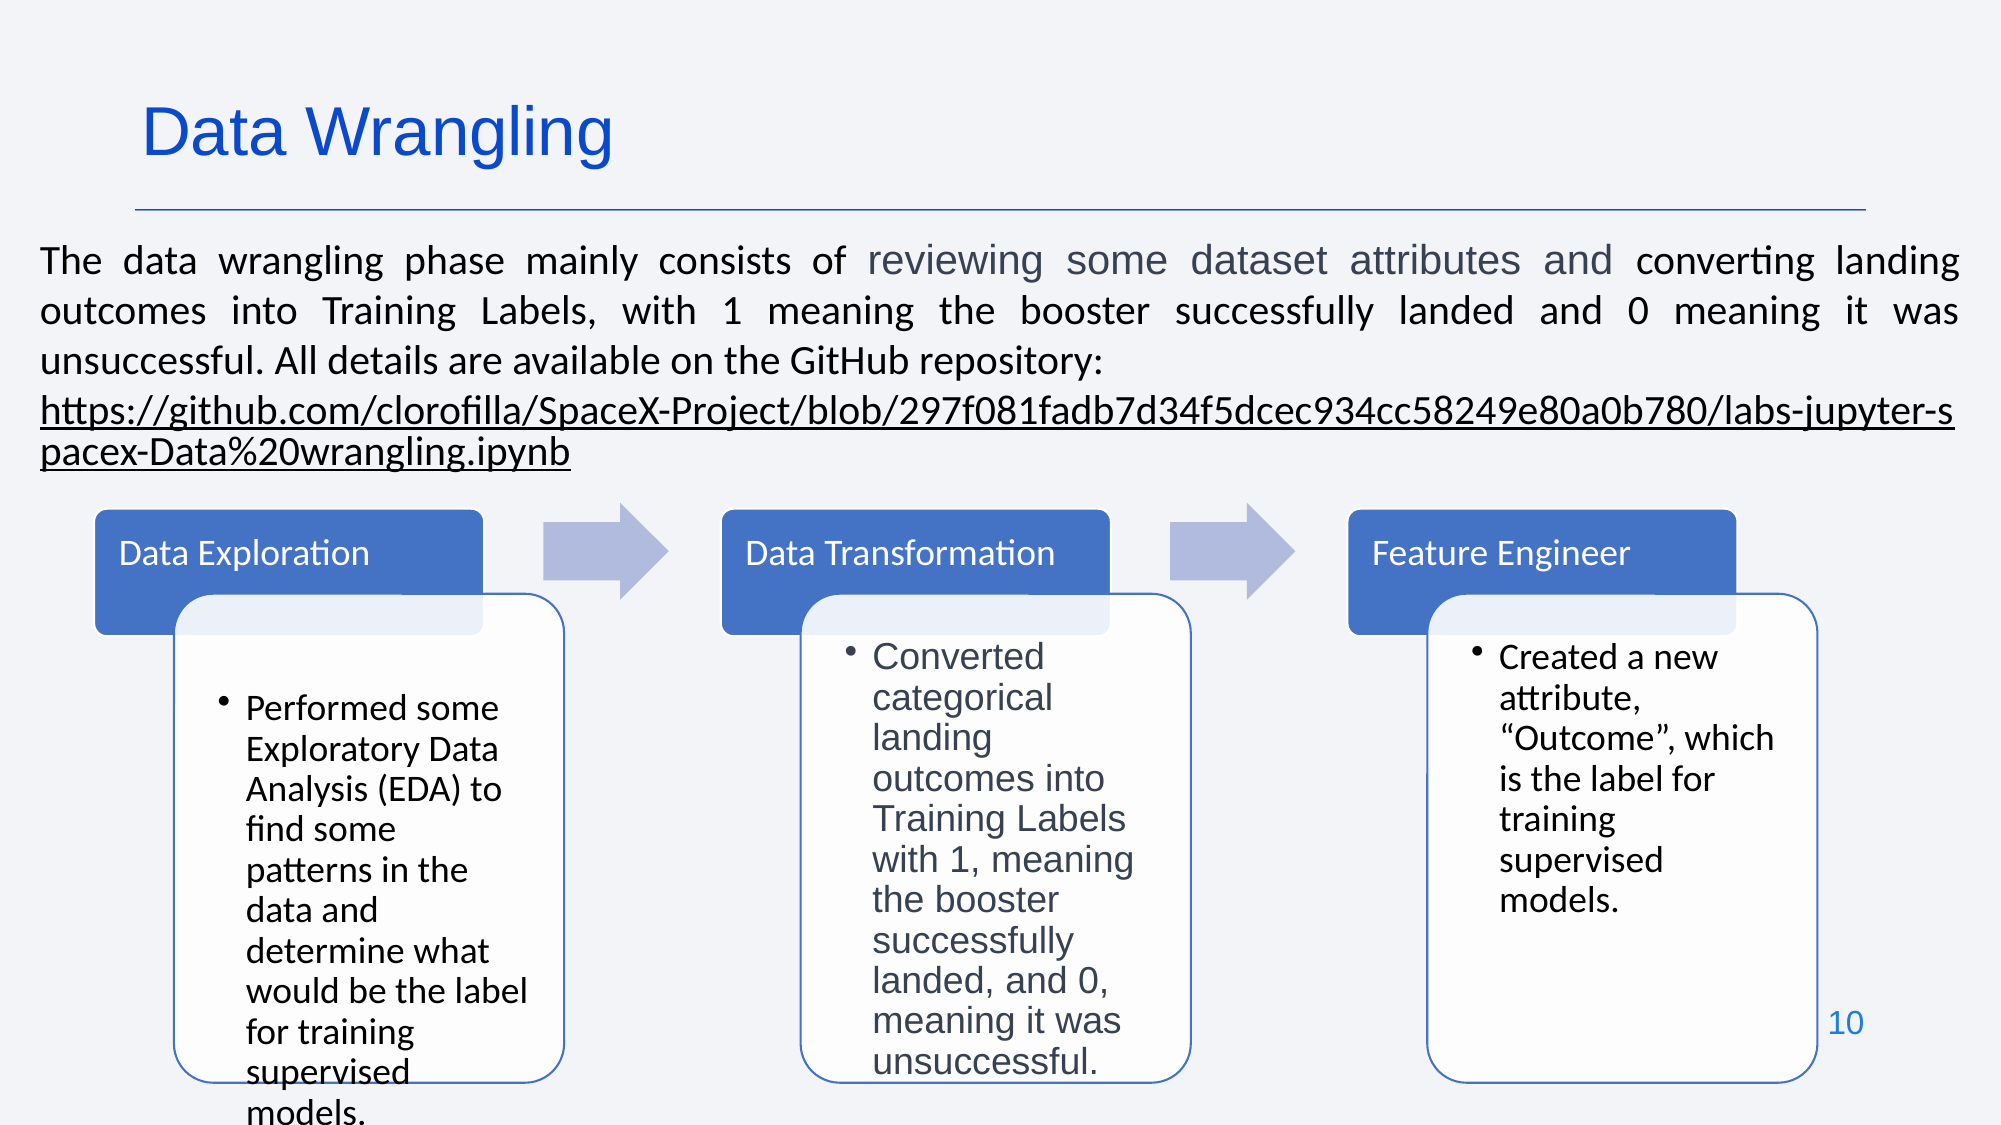

Data Wrangling
The data wrangling phase mainly consists of reviewing some dataset attributes and converting landing outcomes into Training Labels, with 1 meaning the booster successfully landed and 0 meaning it was unsuccessful. All details are available on the GitHub repository:
https://github.com/clorofilla/SpaceX-Project/blob/297f081fadb7d34f5dcec934cc58249e80a0b780/labs-jupyter-spacex-Data%20wrangling.ipynb
Data Exploration

Performed some Exploratory Data Analysis (EDA) to find some patterns in the data and determine what would be the label for training supervised models.

Data Transformation
Converted categorical landing outcomes into Training Labels with 1, meaning the booster successfully landed, and 0, meaning it was unsuccessful.

Feature Engineer
Created a new attribute, “Outcome”, which is the label for training supervised models.
10